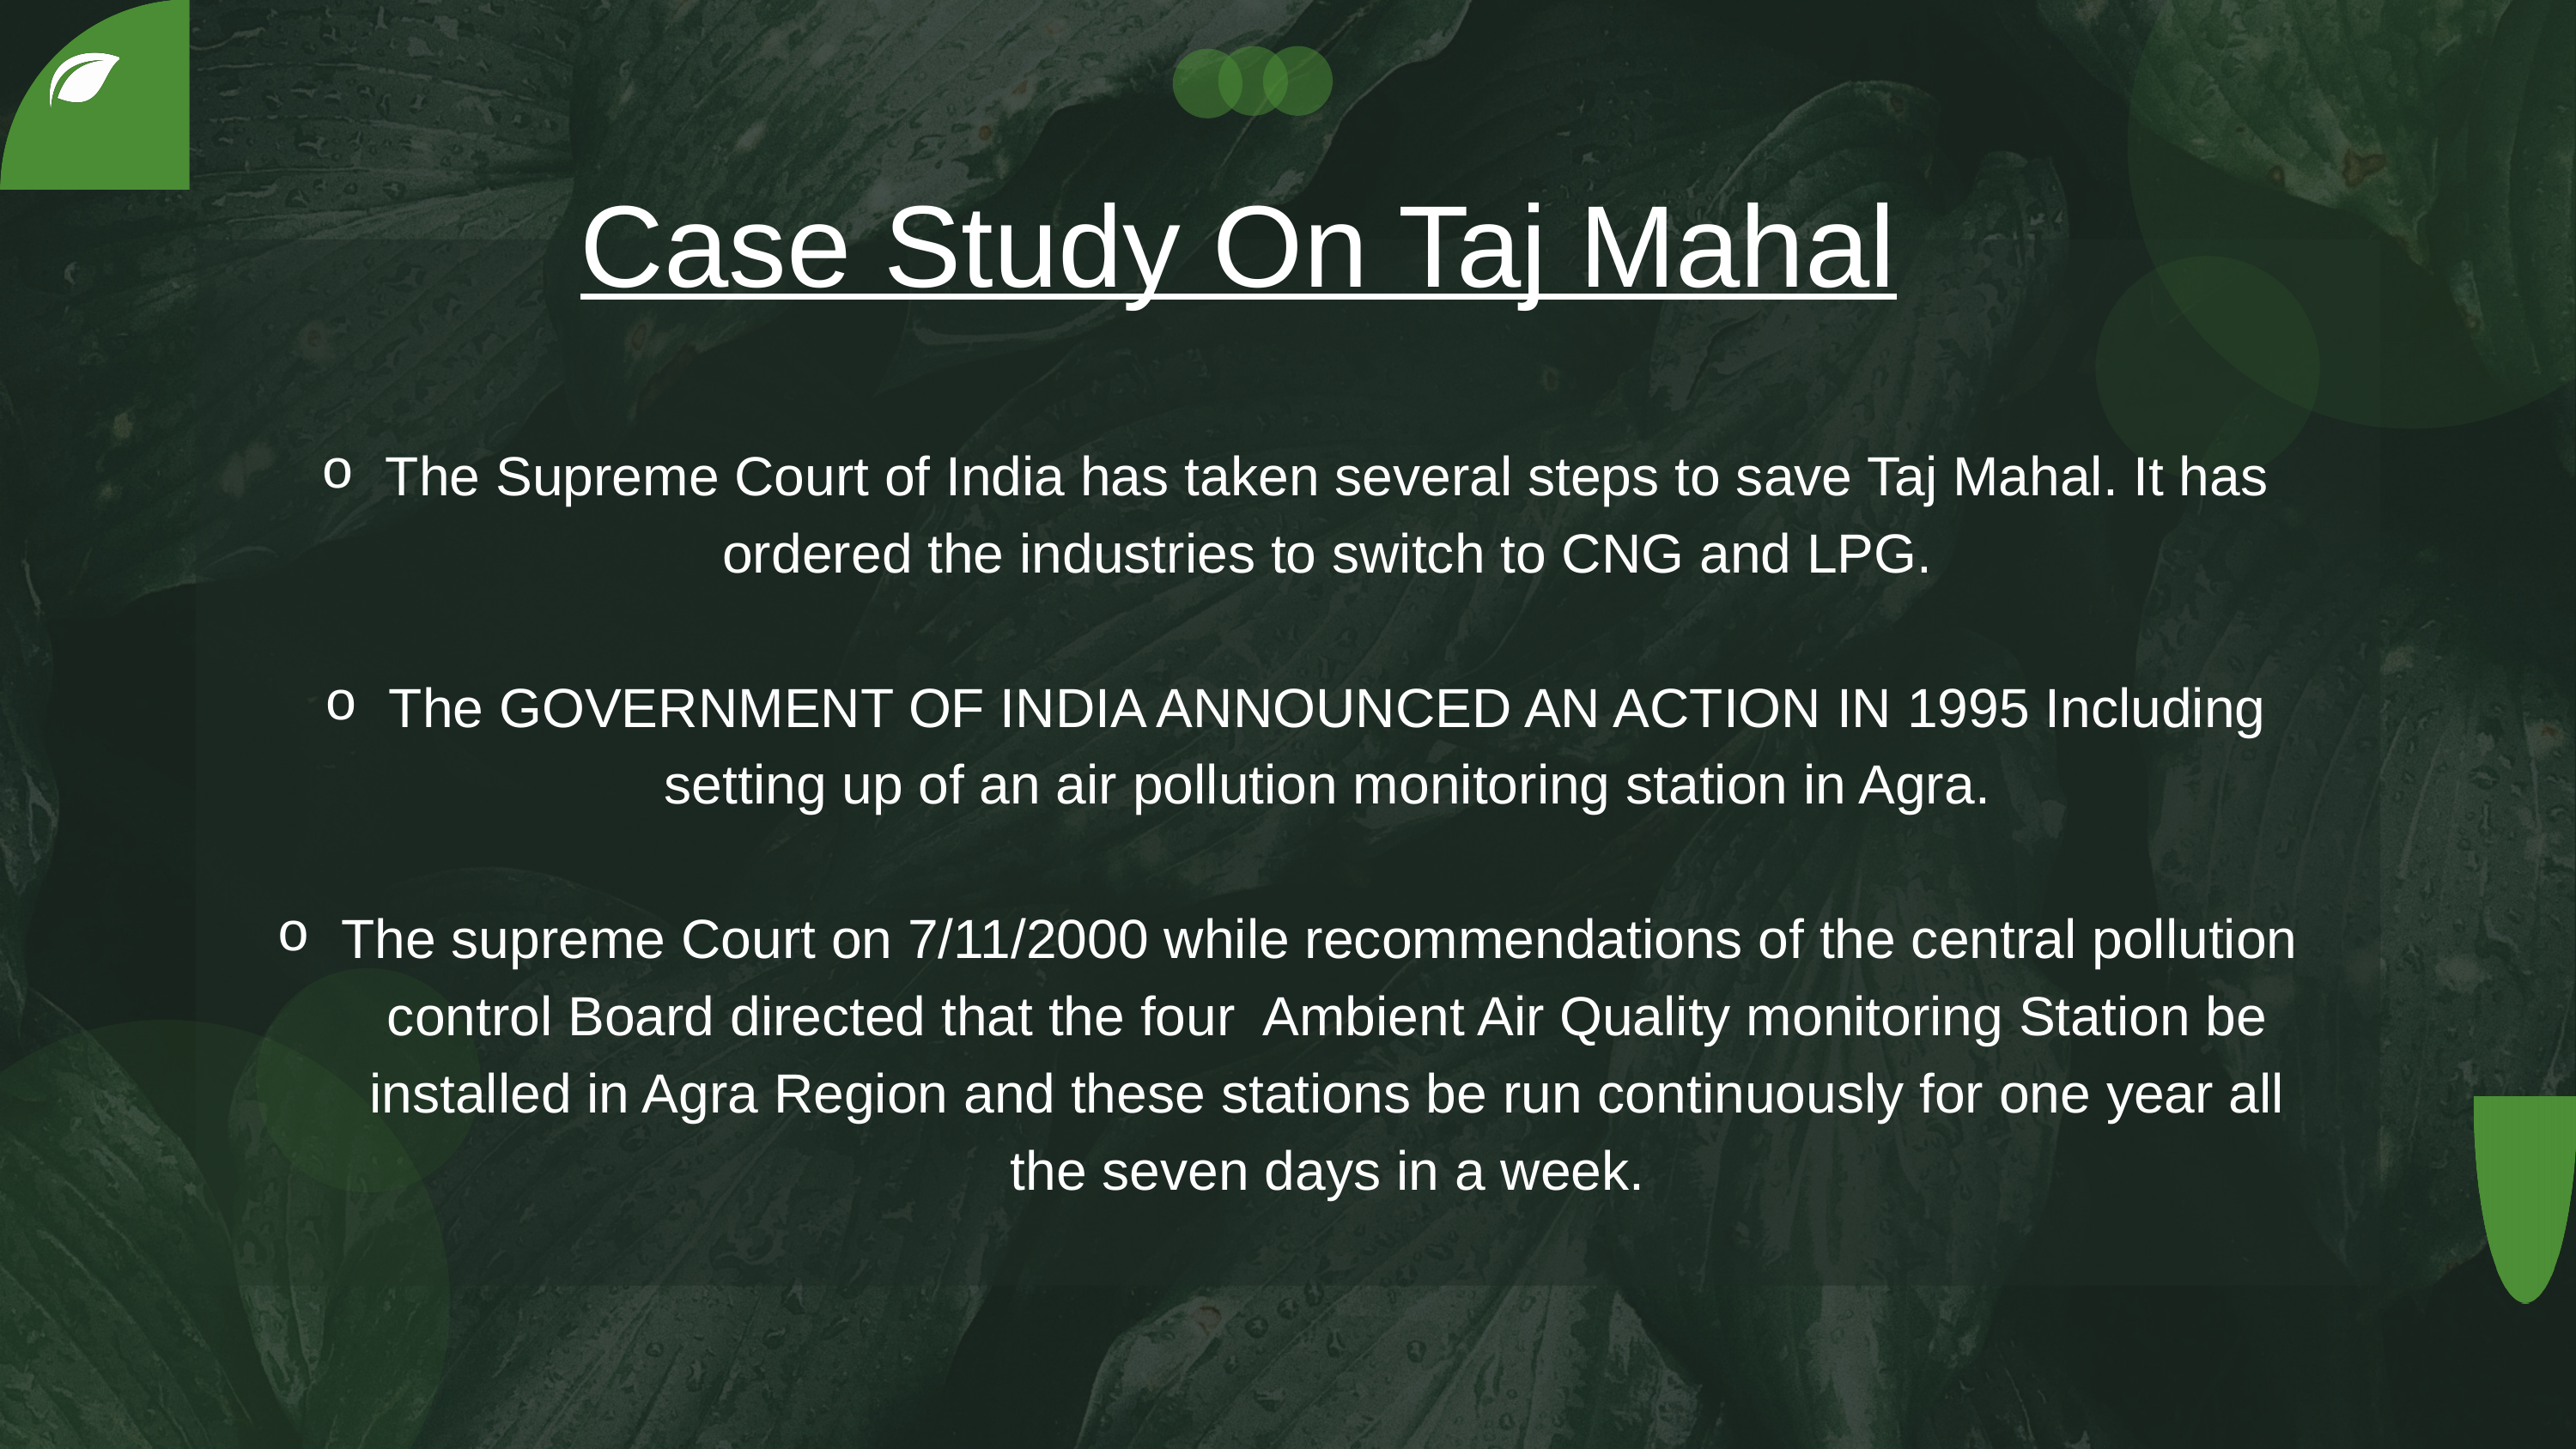

Case Study On Taj Mahal

The Supreme Court of India has taken several steps to save Taj Mahal. It has ordered the industries to switch to CNG and LPG.

The GOVERNMENT OF INDIA ANNOUNCED AN ACTION IN 1995 Including setting up of an air pollution monitoring station in Agra.

The supreme Court on 7/11/2000 while recommendations of the central pollution  control Board directed that the four  Ambient Air Quality monitoring Station be installed in Agra Region and these stations be run continuously for one year all the seven days in a week.